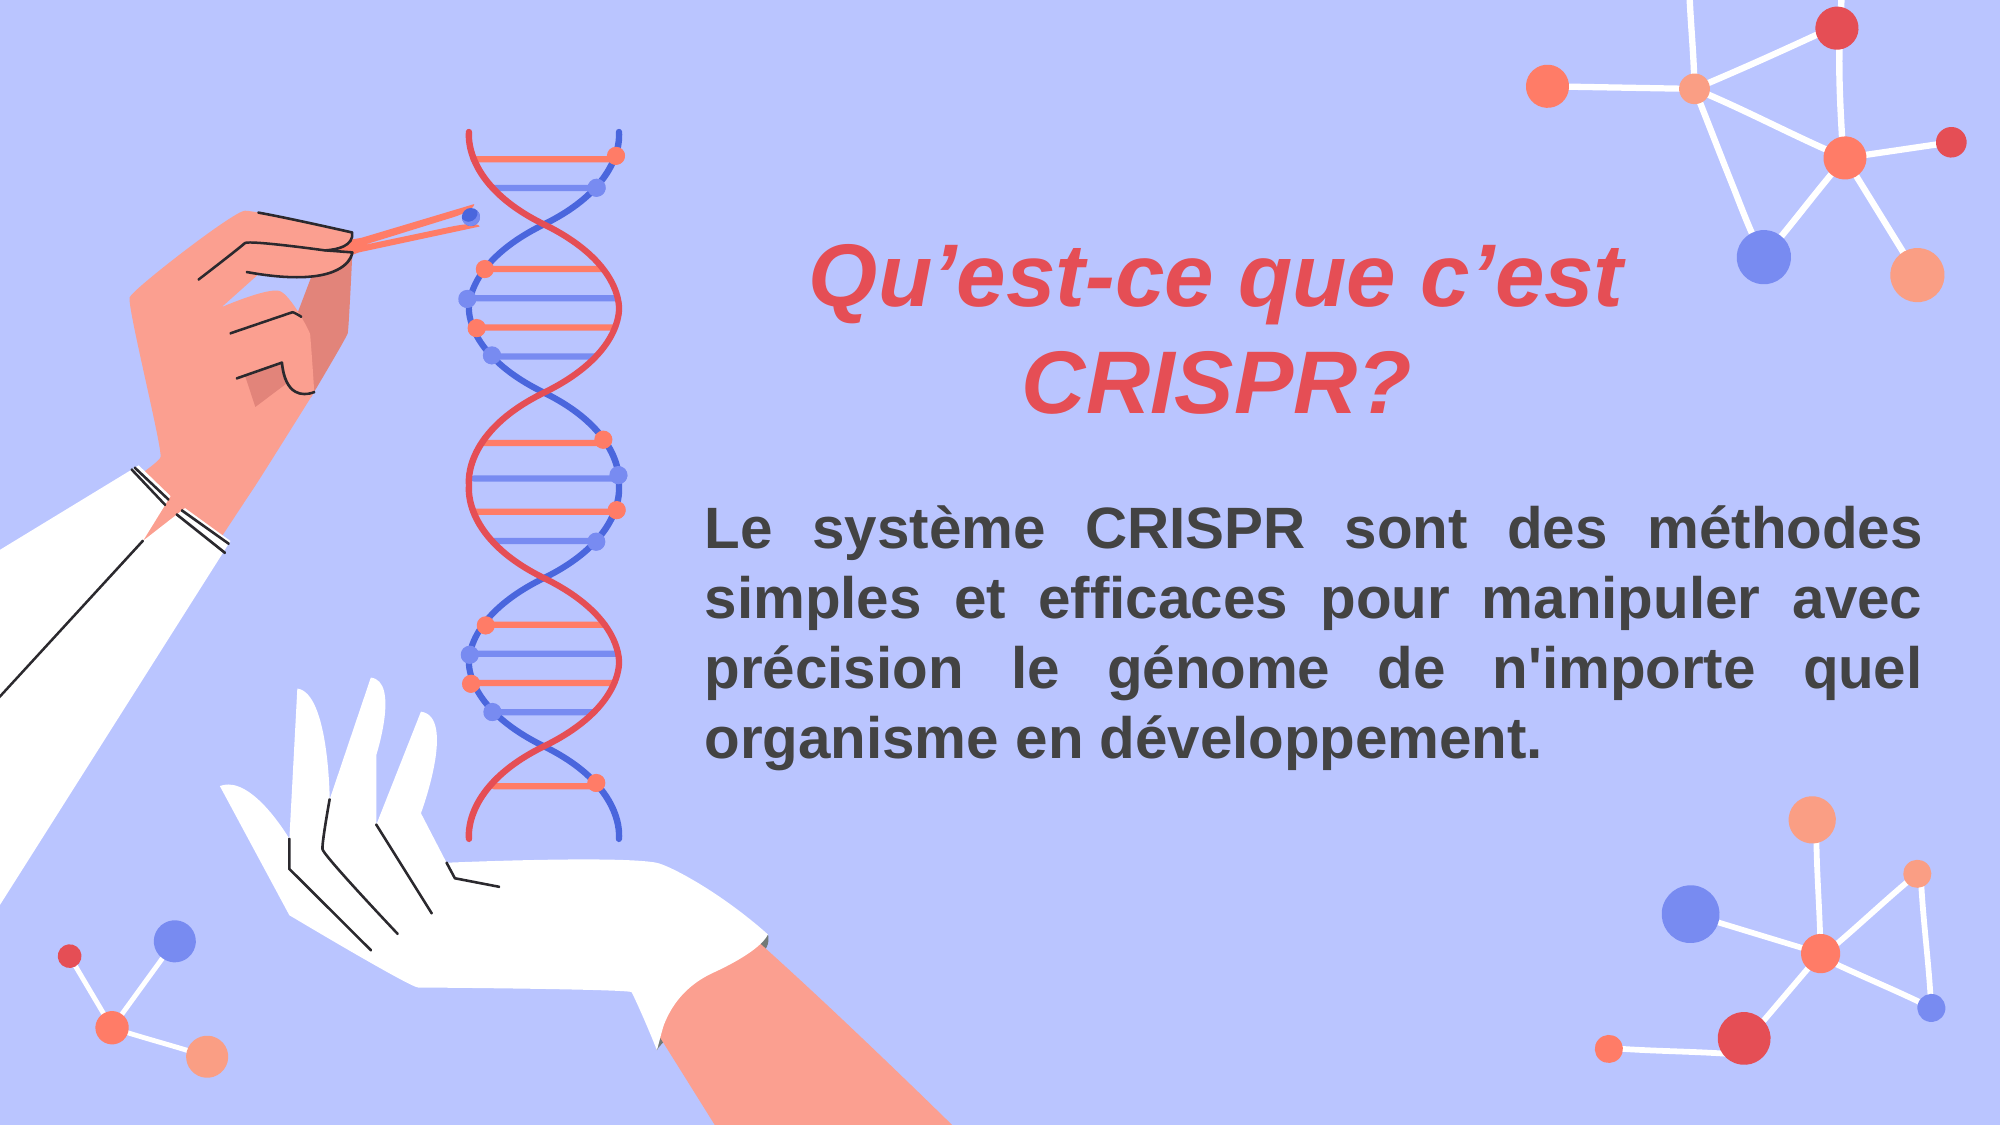

# Qu’est-ce que c’est CRISPR?
Le système CRISPR sont des méthodes simples et efficaces pour manipuler avec précision le génome de n'importe quel organisme en développement.